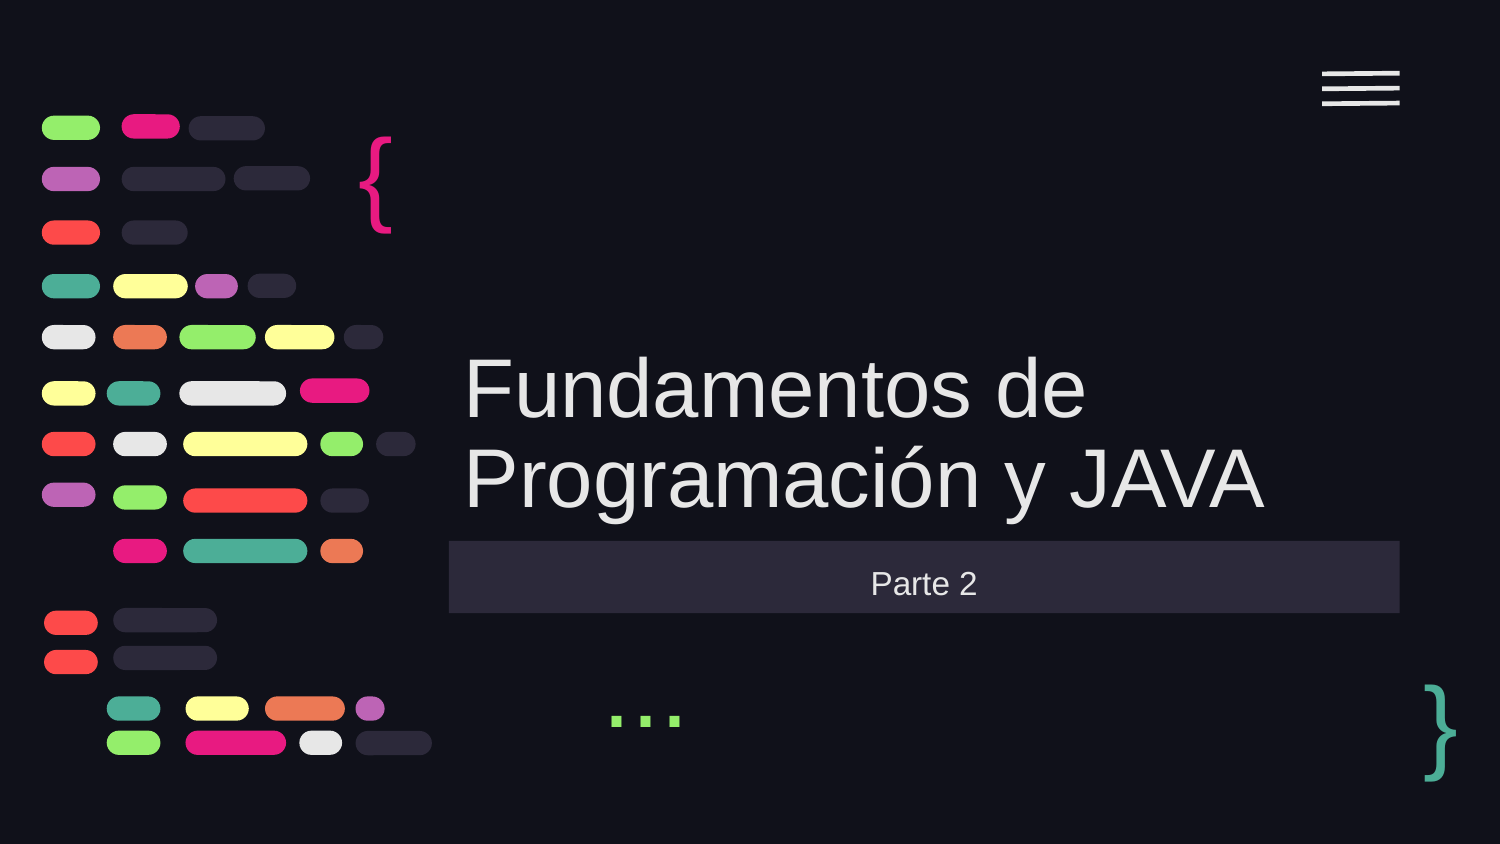

{

# Fundamentos de Programación y JAVA
Parte 2
}
...